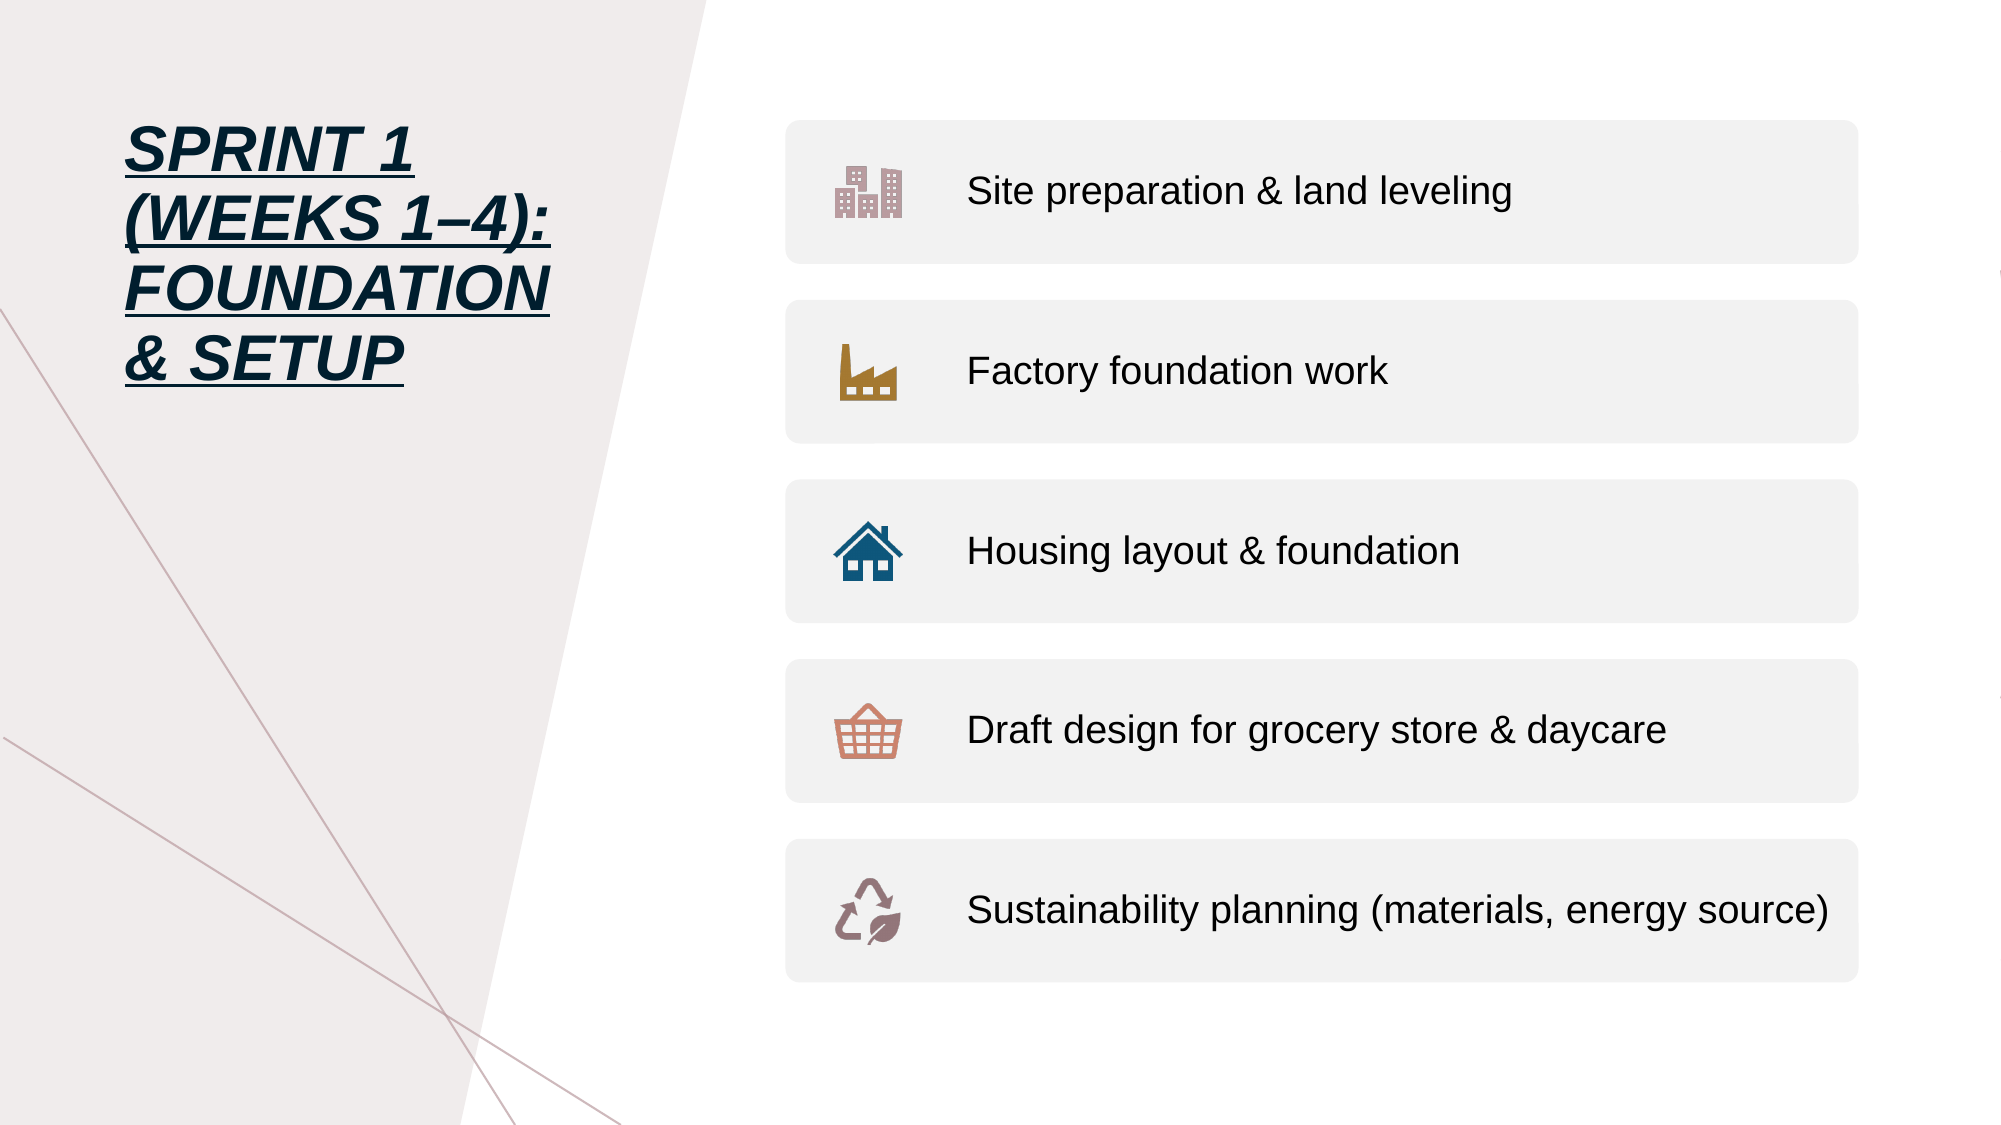

Sprint 1 (Weeks 1–4): Foundation & Setup
Site preparation & land leveling
Factory foundation work
Housing layout & foundation
Draft design for grocery store & daycare
Sustainability planning (materials, energy source)